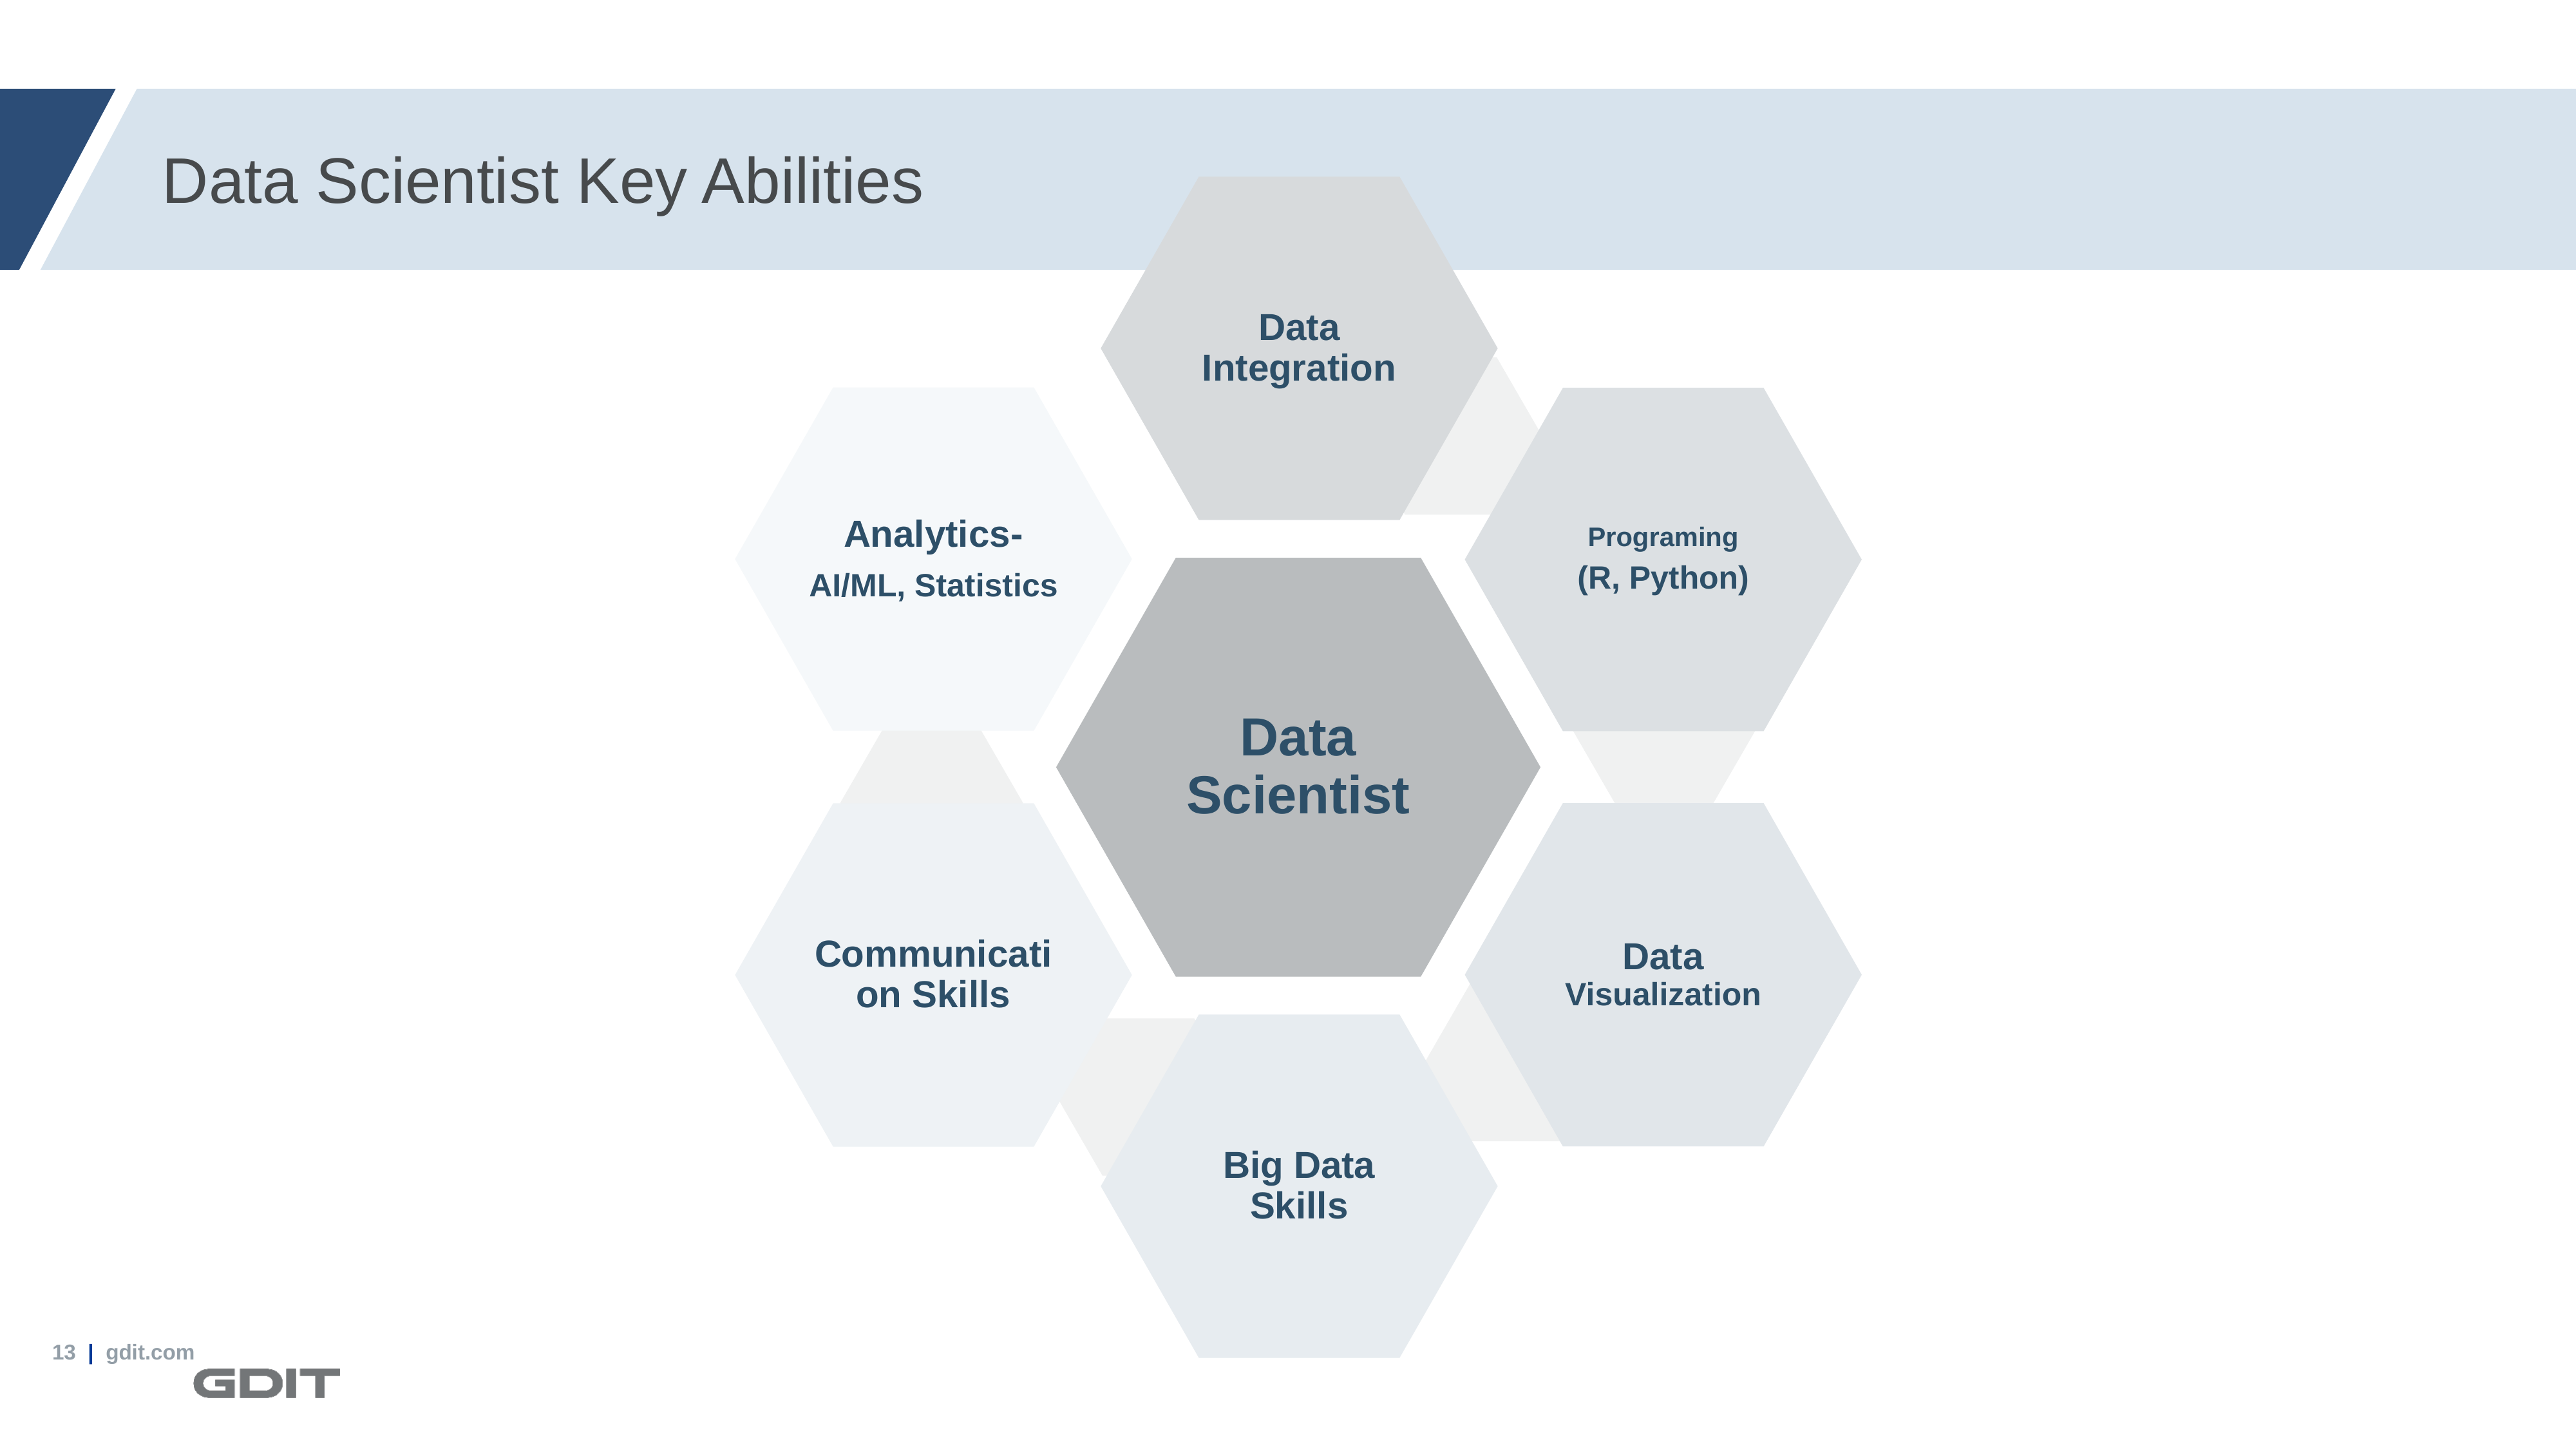

# Data Scientist Key Abilities
Data Scientist
Data Integration
Programing
(R, Python)
Data Visualization
Big Data Skills
Communication Skills
Analytics-
AI/ML, Statistics
13